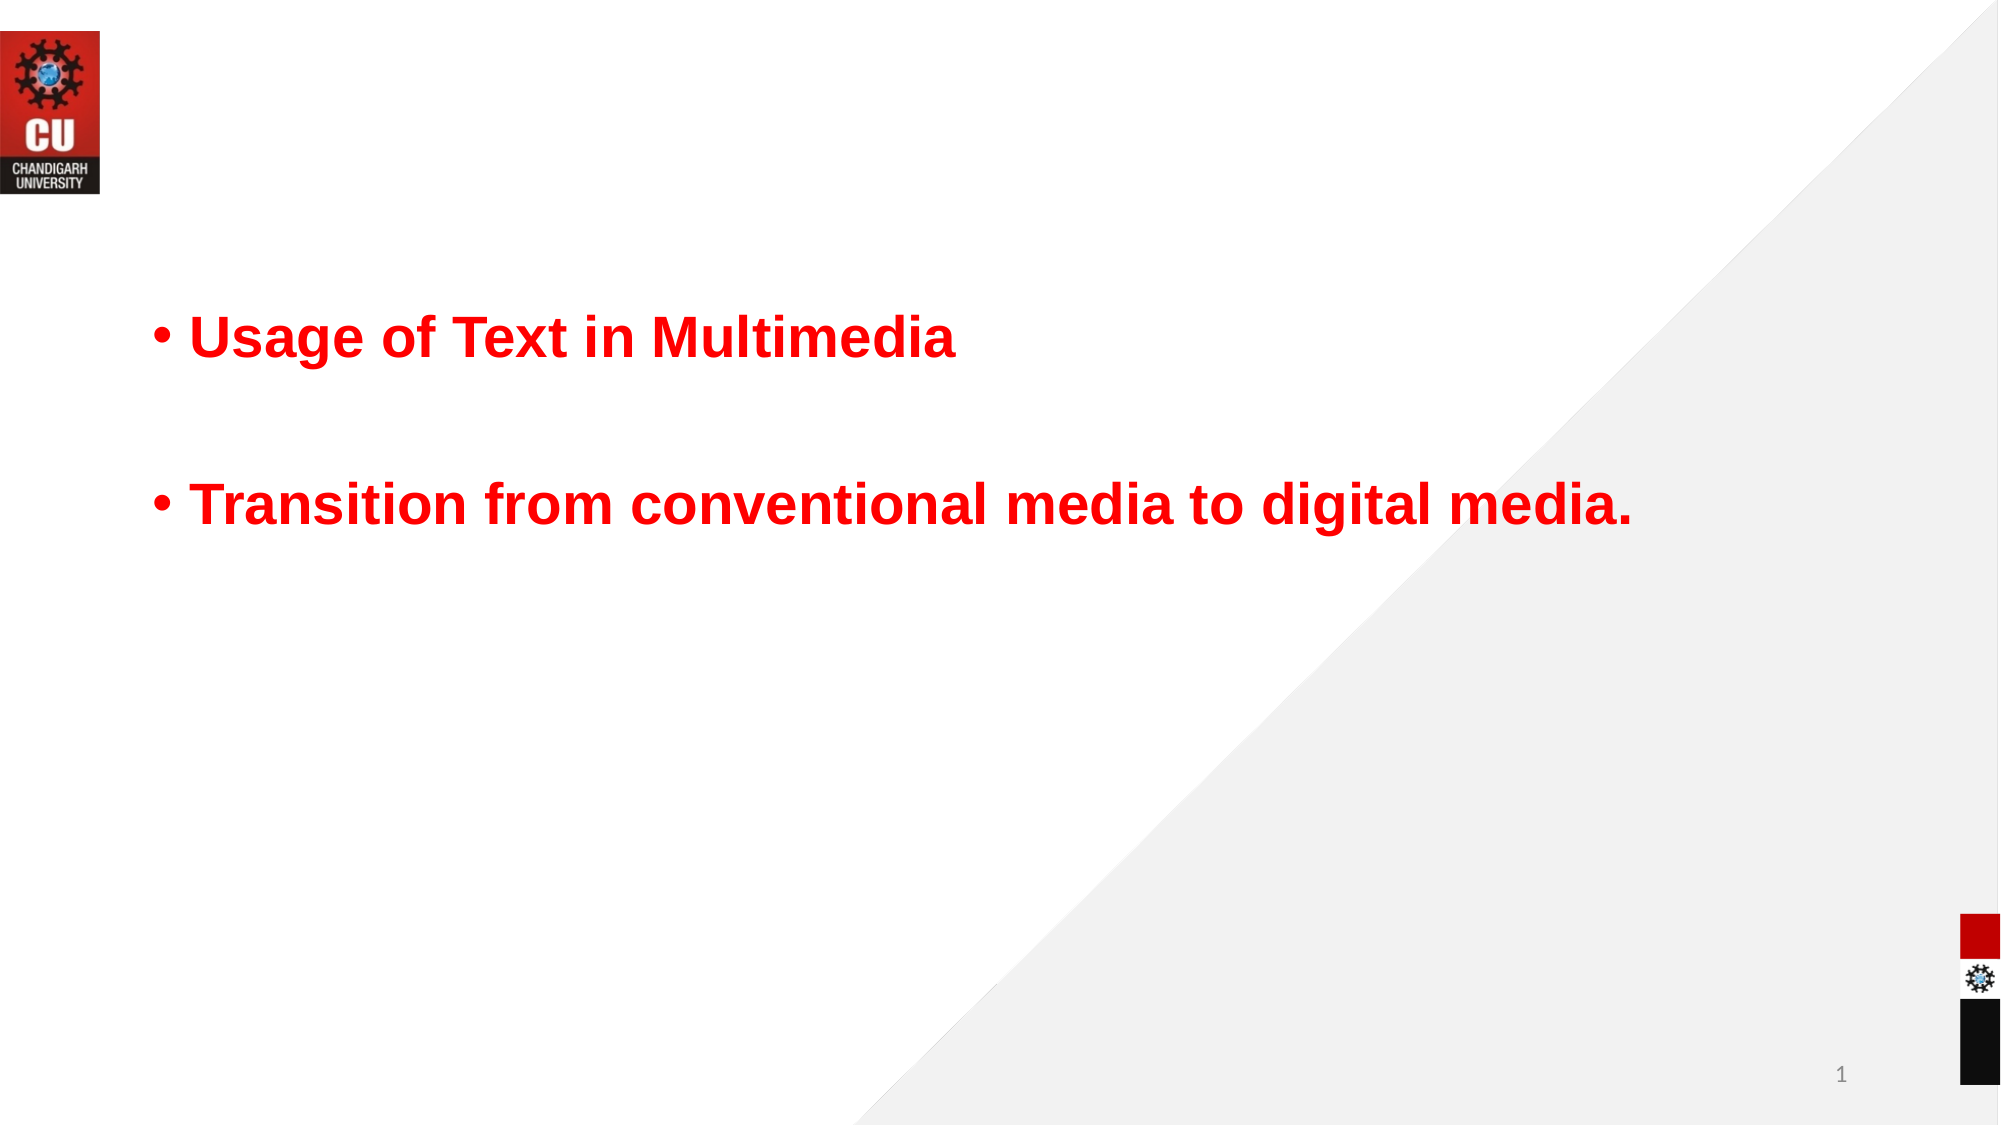

#
Usage of Text in Multimedia

Transition from conventional media to digital media.
1